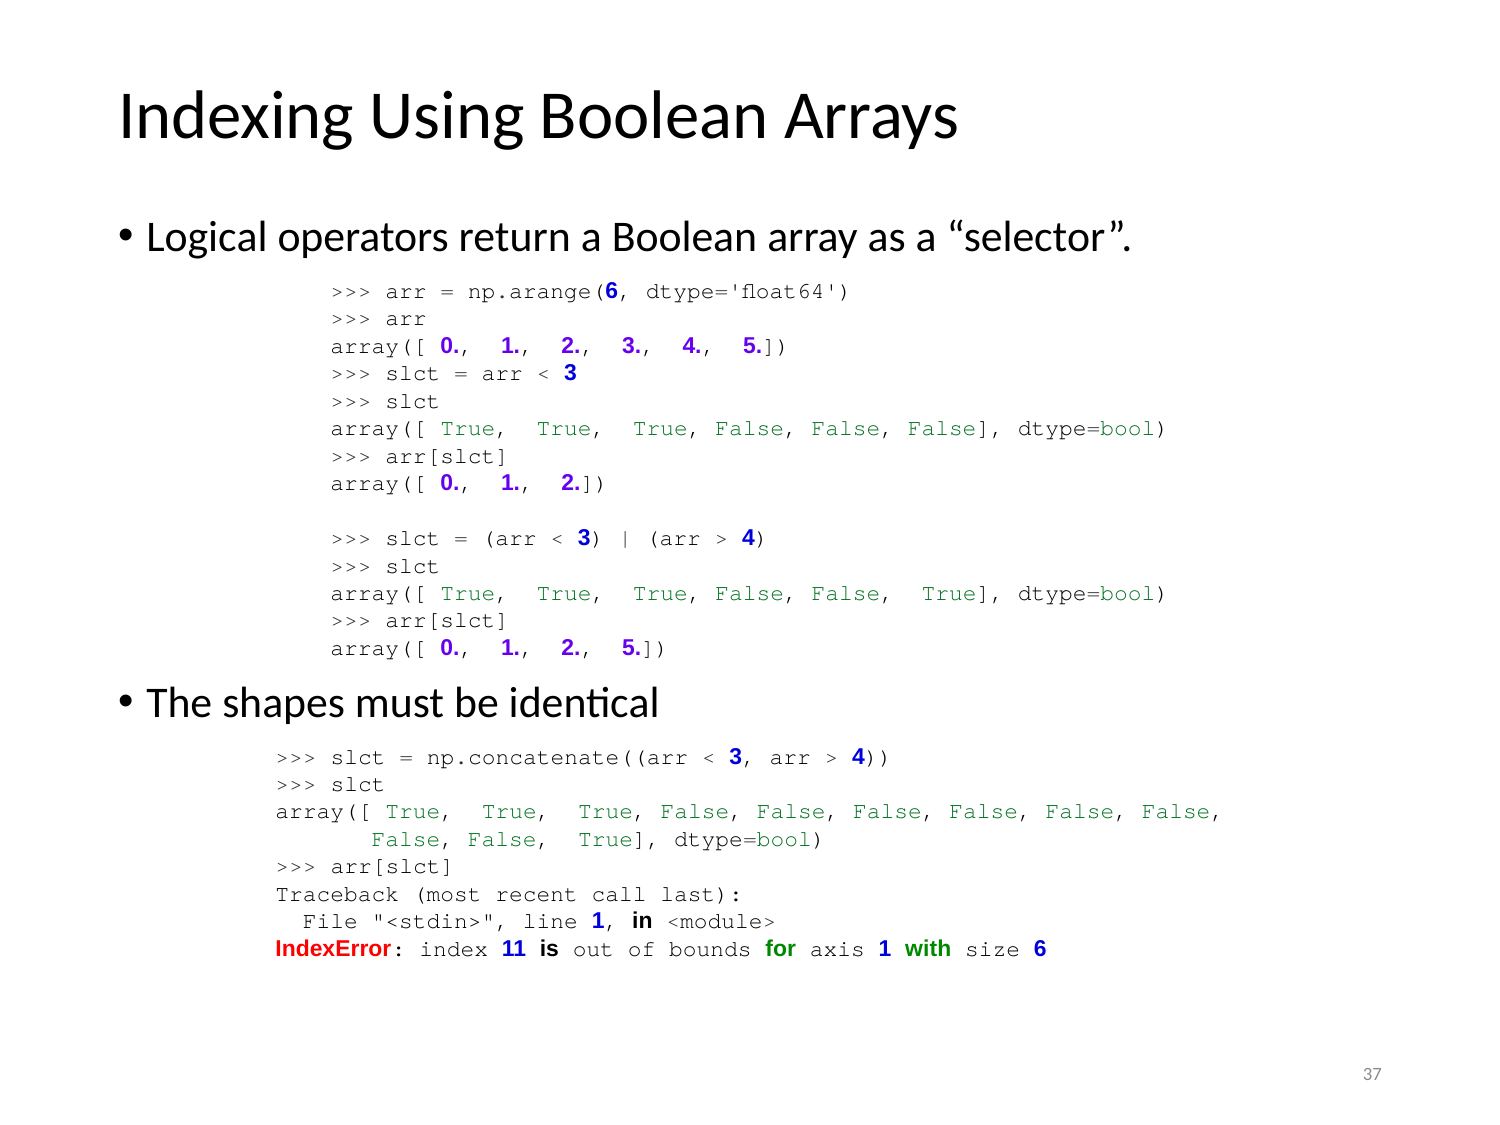

# Indexing Using Boolean Arrays
Logical operators return a Boolean array as a “selector”.
>>> arr = np.arange(6, dtype='float64')
>>> arr
array([ 0.,  1.,  2.,  3.,  4.,  5.])
>>> slct = arr < 3
>>> slct
array([ True,  True,  True, False, False, False], dtype=bool)
>>> arr[slct]
array([ 0.,  1.,  2.])

>>> slct = (arr < 3) | (arr > 4)
>>> slct
array([ True,  True,  True, False, False,  True], dtype=bool)
>>> arr[slct]
array([ 0.,  1.,  2.,  5.])
The shapes must be identical
>>> slct = np.concatenate((arr < 3, arr > 4))
>>> slct
array([ True,  True,  True, False, False, False, False, False, False,
       False, False,  True], dtype=bool)
>>> arr[slct]
Traceback (most recent call last):
  File "<stdin>", line 1, in <module>
IndexError: index 11 is out of bounds for axis 1 with size 6
37